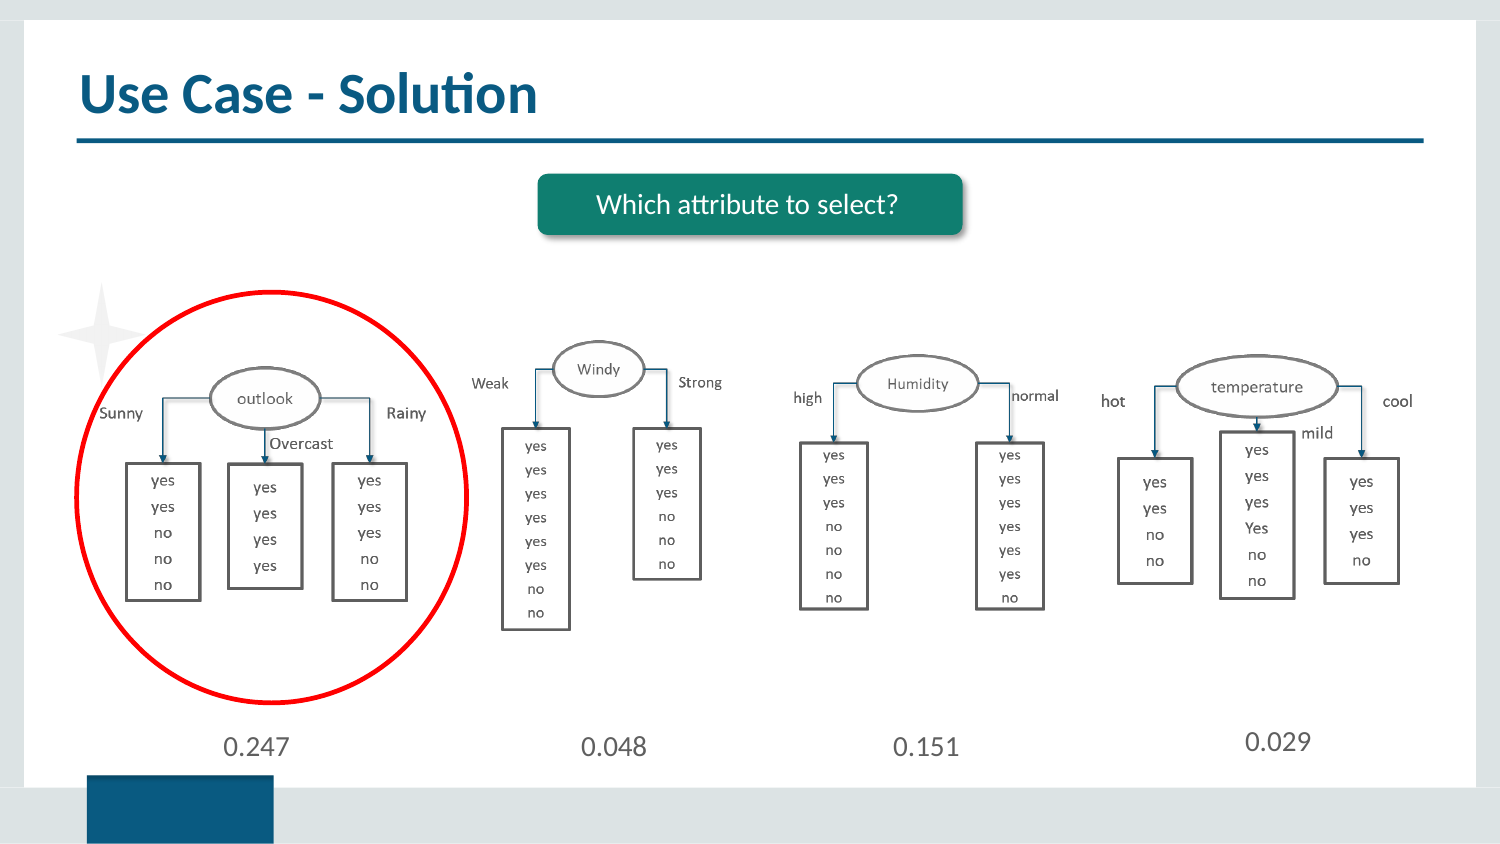

# Use Case - Solution

Which attribute to select?

0.029
0.247
0.048
0.151